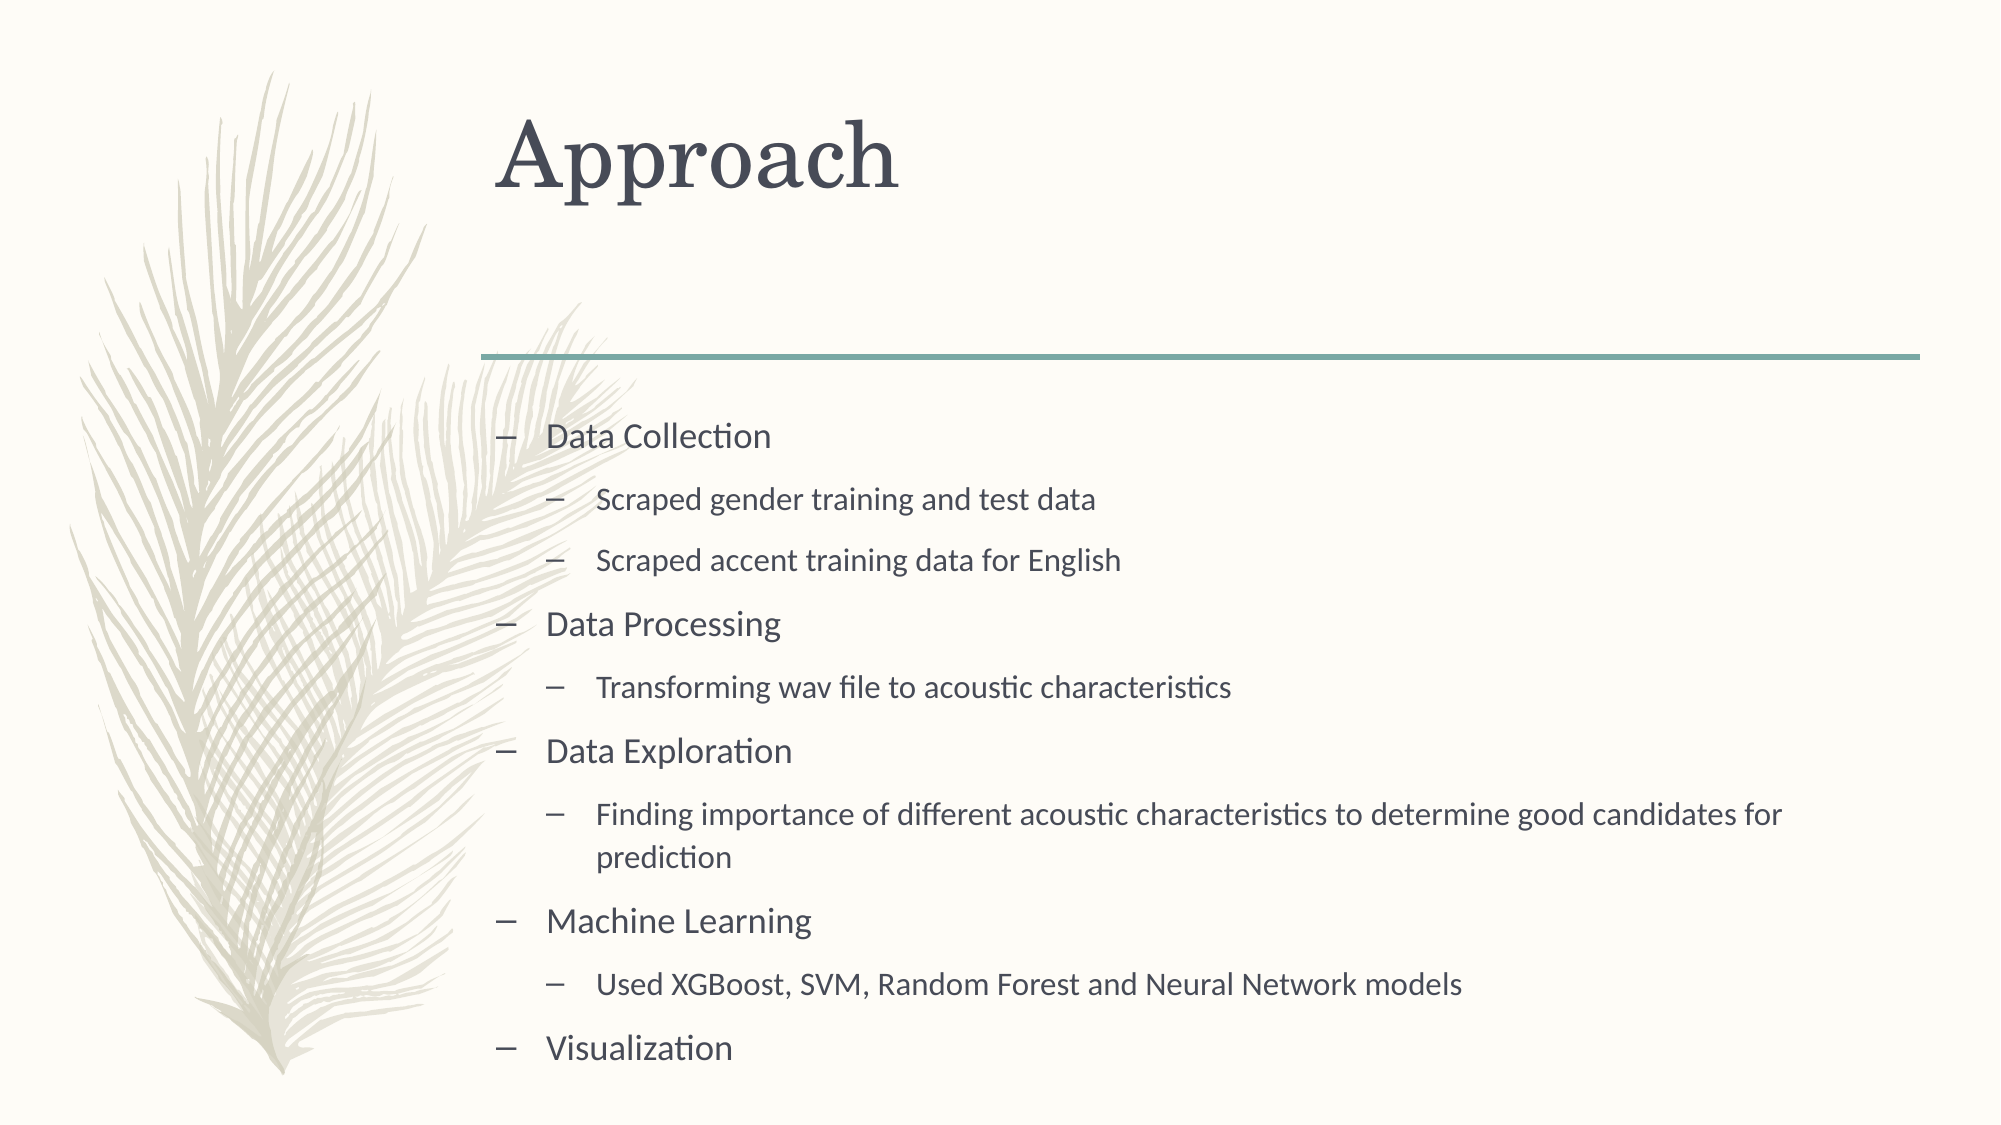

# Approach
Data Collection
Scraped gender training and test data
Scraped accent training data for English
Data Processing
Transforming wav file to acoustic characteristics
Data Exploration
Finding importance of different acoustic characteristics to determine good candidates for prediction
Machine Learning
Used XGBoost, SVM, Random Forest and Neural Network models
Visualization